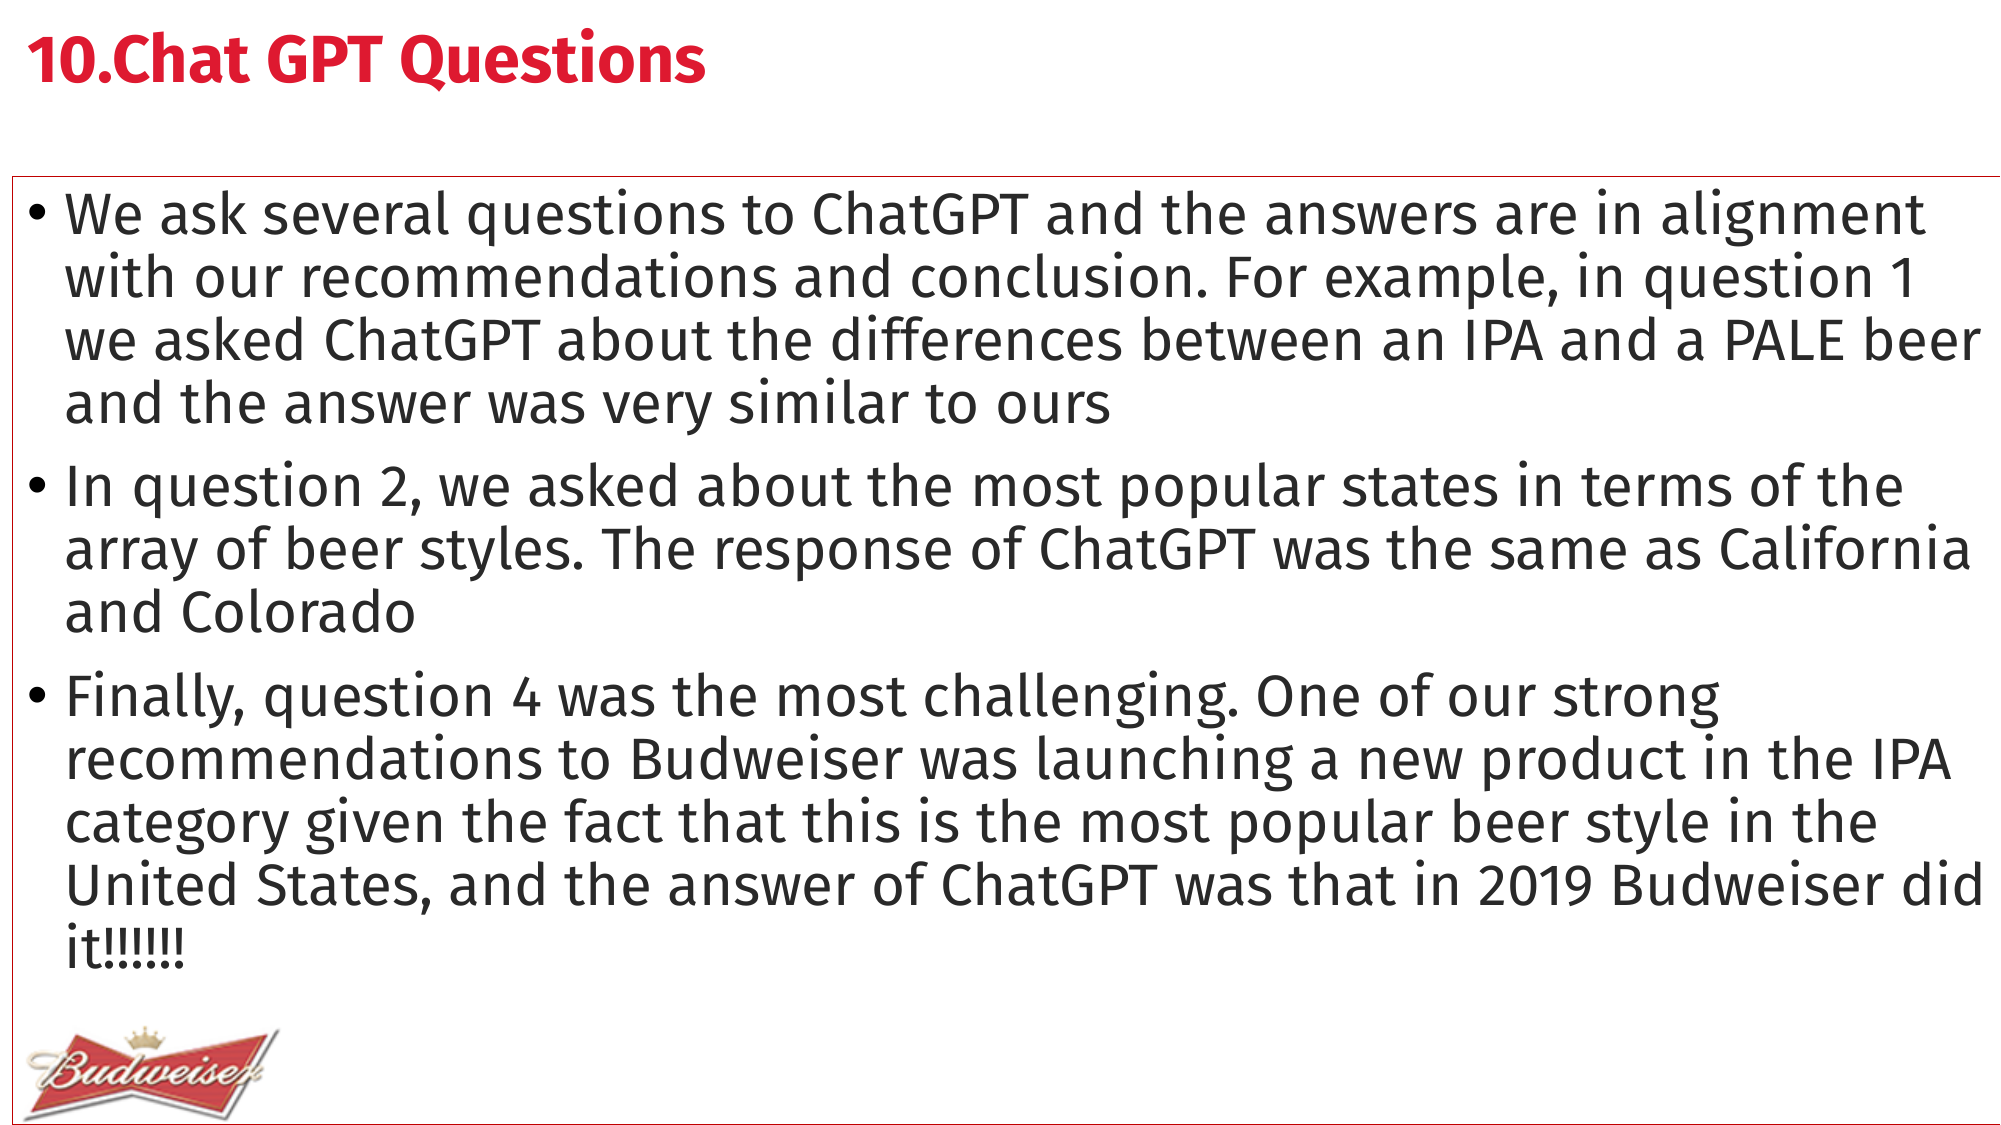

# 10.Chat GPT Questions
We ask several questions to ChatGPT and the answers are in alignment with our recommendations and conclusion. For example, in question 1 we asked ChatGPT about the differences between an IPA and a PALE beer and the answer was very similar to ours
In question 2, we asked about the most popular states in terms of the array of beer styles. The response of ChatGPT was the same as California and Colorado
Finally, question 4 was the most challenging. One of our strong recommendations to Budweiser was launching a new product in the IPA category given the fact that this is the most popular beer style in the United States, and the answer of ChatGPT was that in 2019 Budweiser did it!!!!!!